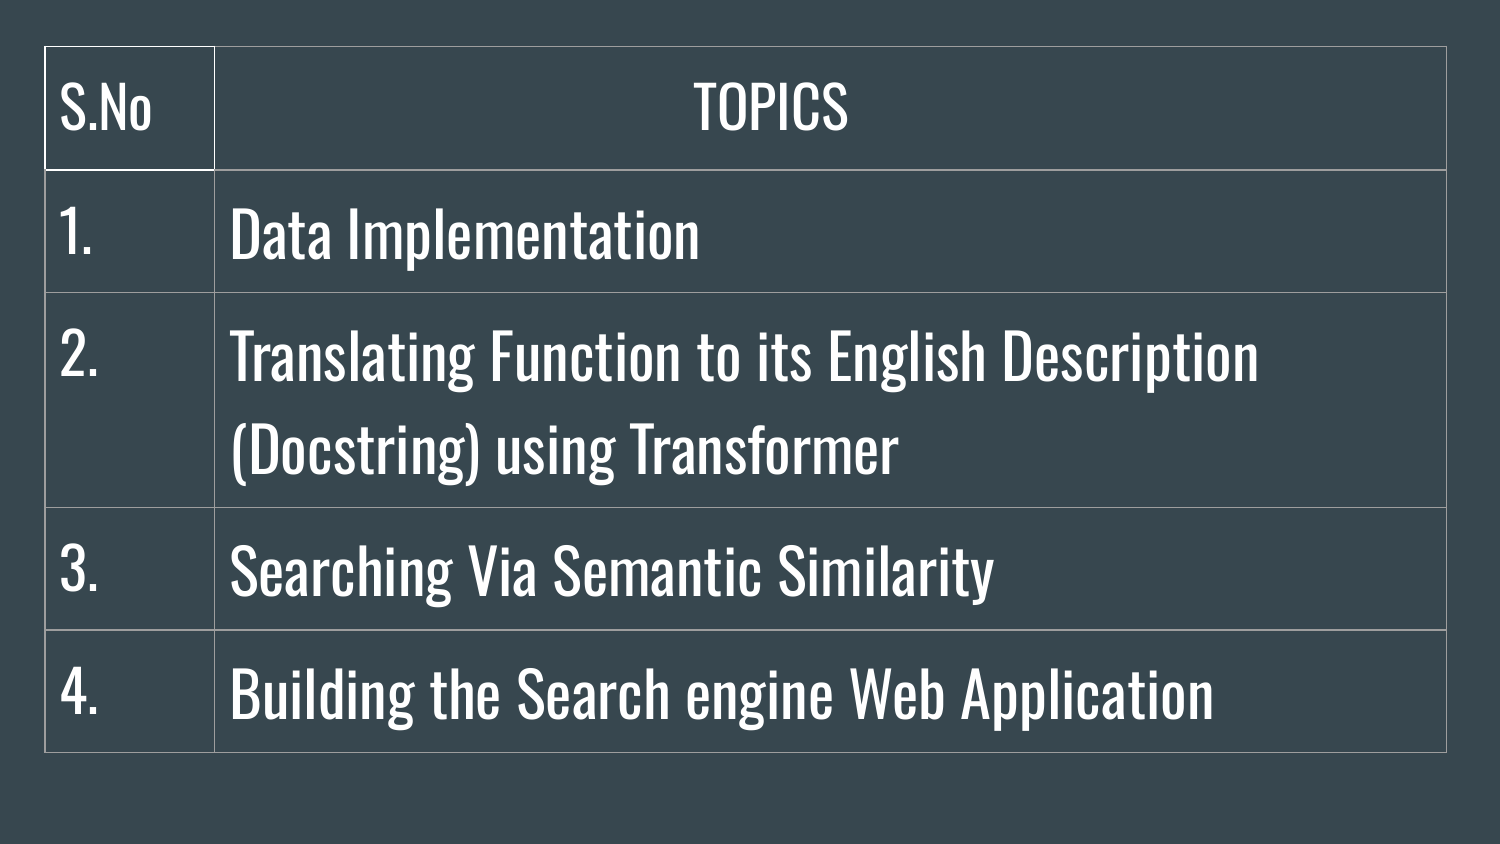

| S.No | TOPICS |
| --- | --- |
| 1. | Data Implementation |
| 2. | Translating Function to its English Description (Docstring) using Transformer |
| 3. | Searching Via Semantic Similarity |
| 4. | Building the Search engine Web Application |